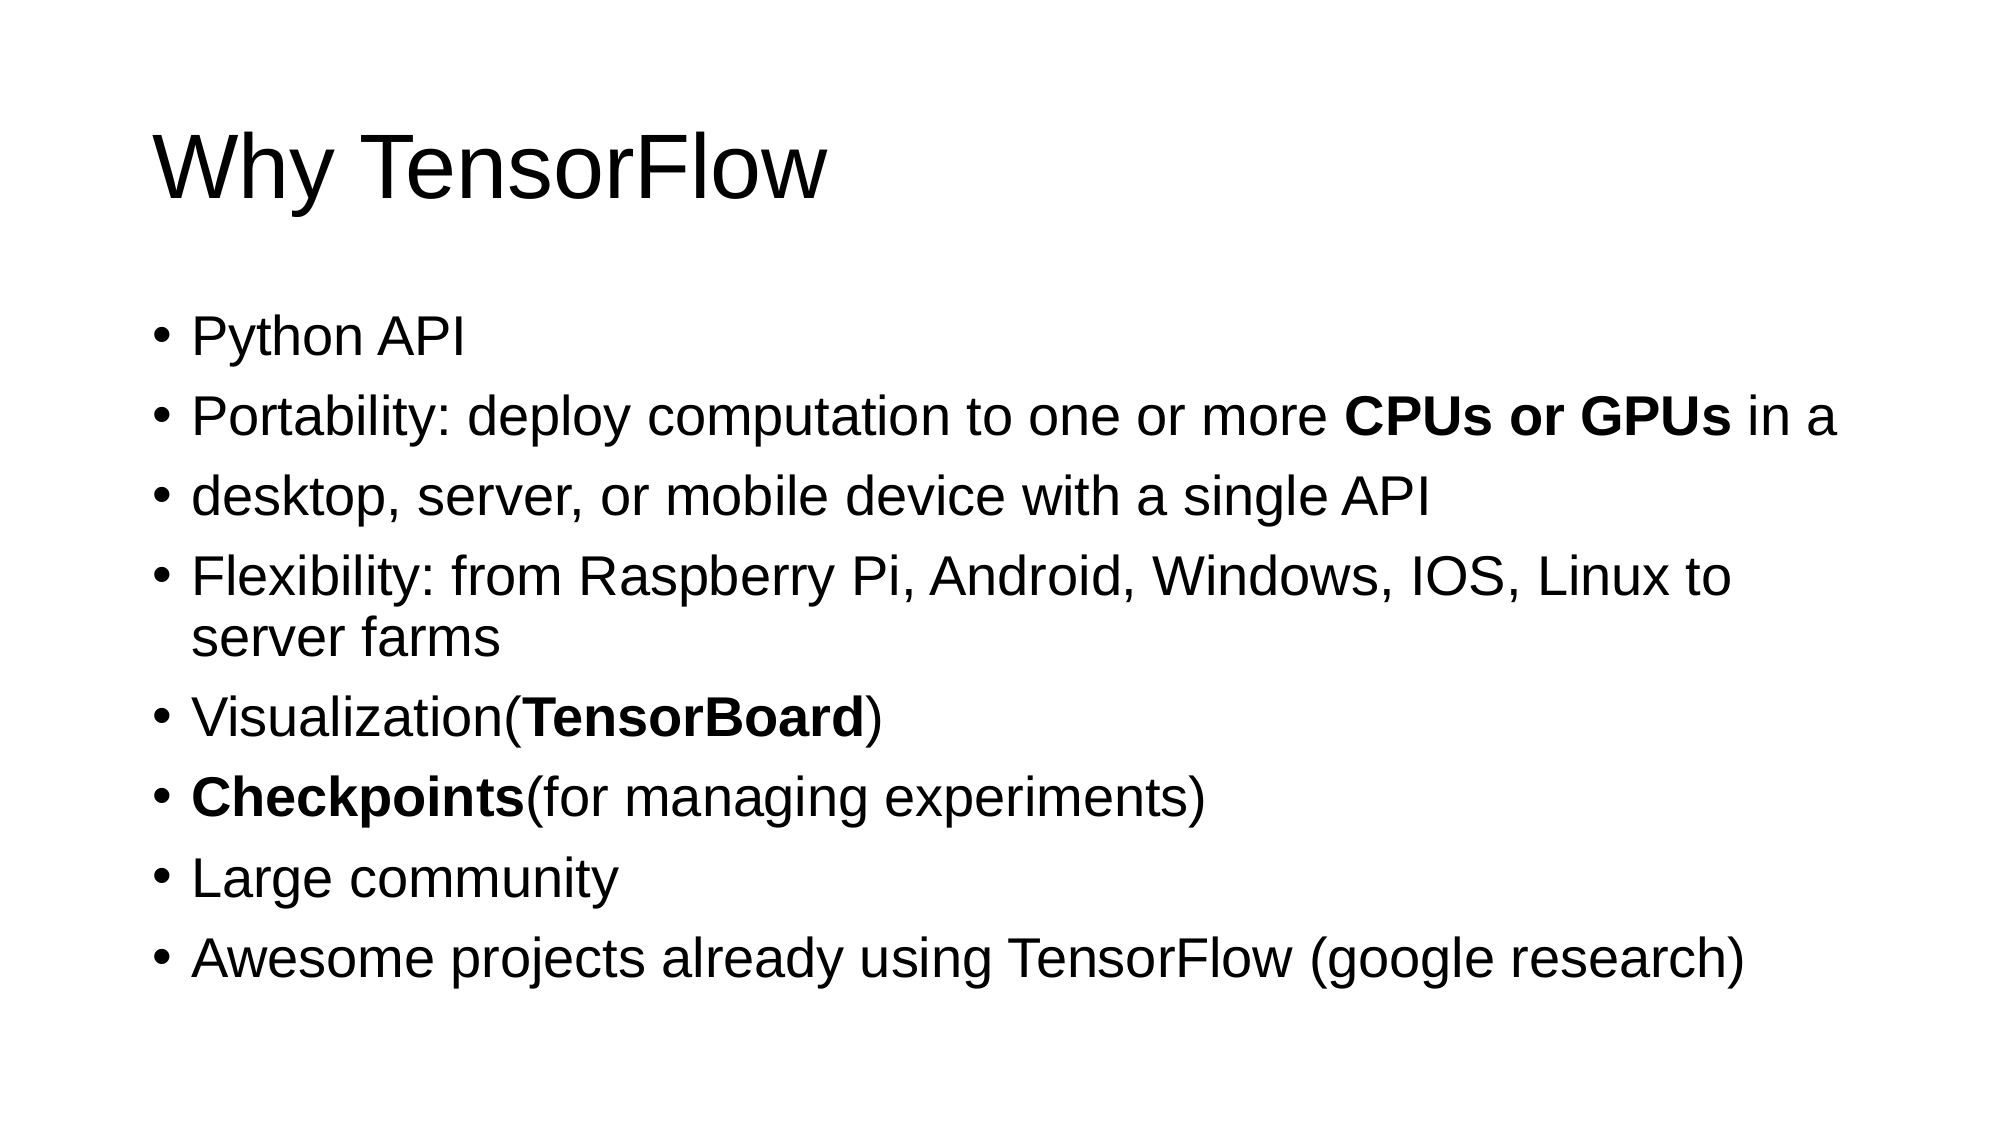

# Why TensorFlow
Python API
Portability: deploy computation to one or more CPUs or GPUs in a
desktop, server, or mobile device with a single API
Flexibility: from Raspberry Pi, Android, Windows, IOS, Linux to server farms
Visualization(TensorBoard)
Checkpoints(for managing experiments)
Large community
Awesome projects already using TensorFlow (google research)